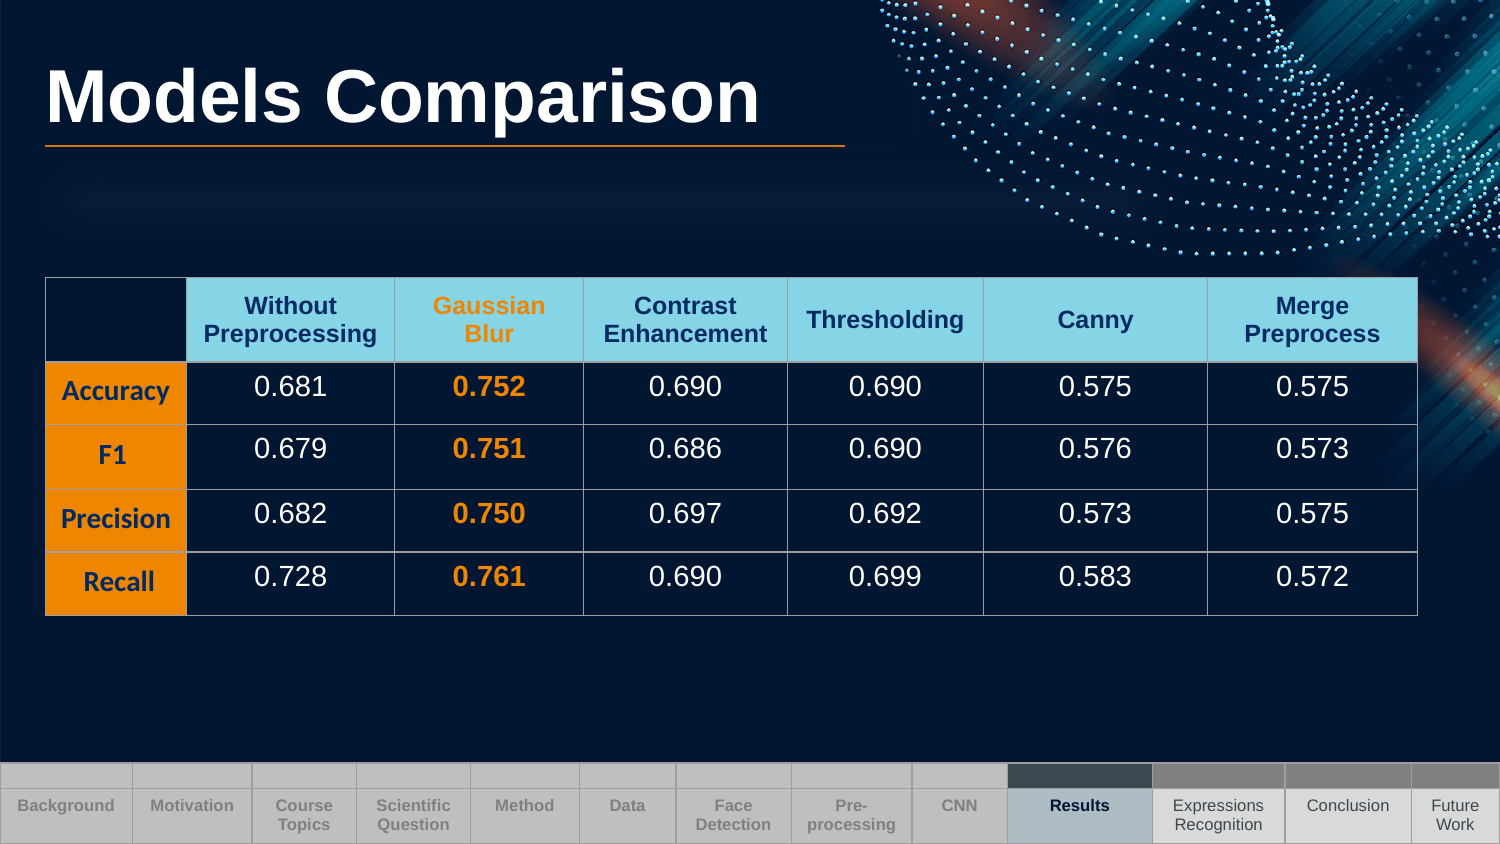

Models Comparison
|  | Without Preprocessing | Gaussian Blur | Contrast Enhancement | Thresholding | Canny | Merge Preprocess |
| --- | --- | --- | --- | --- | --- | --- |
| Accuracy | 0.681 | 0.752 | 0.690 | 0.690 | 0.575 | 0.575 |
| F1 | 0.679 | 0.751 | 0.686 | 0.690 | 0.576 | 0.573 |
| Precision | 0.682 | 0.750 | 0.697 | 0.692 | 0.573 | 0.575 |
| Recall | 0.728 | 0.761 | 0.690 | 0.699 | 0.583 | 0.572 |

|  |  |  |  |  |  |  |  |  |  |  |  |  |
| --- | --- | --- | --- | --- | --- | --- | --- | --- | --- | --- | --- | --- |
| Background | Motivation | Course Topics | Scientific Question | Method | Data | Face Detection | Pre-processing | CNN | Results | Expressions Recognition | Conclusion | Future Work |